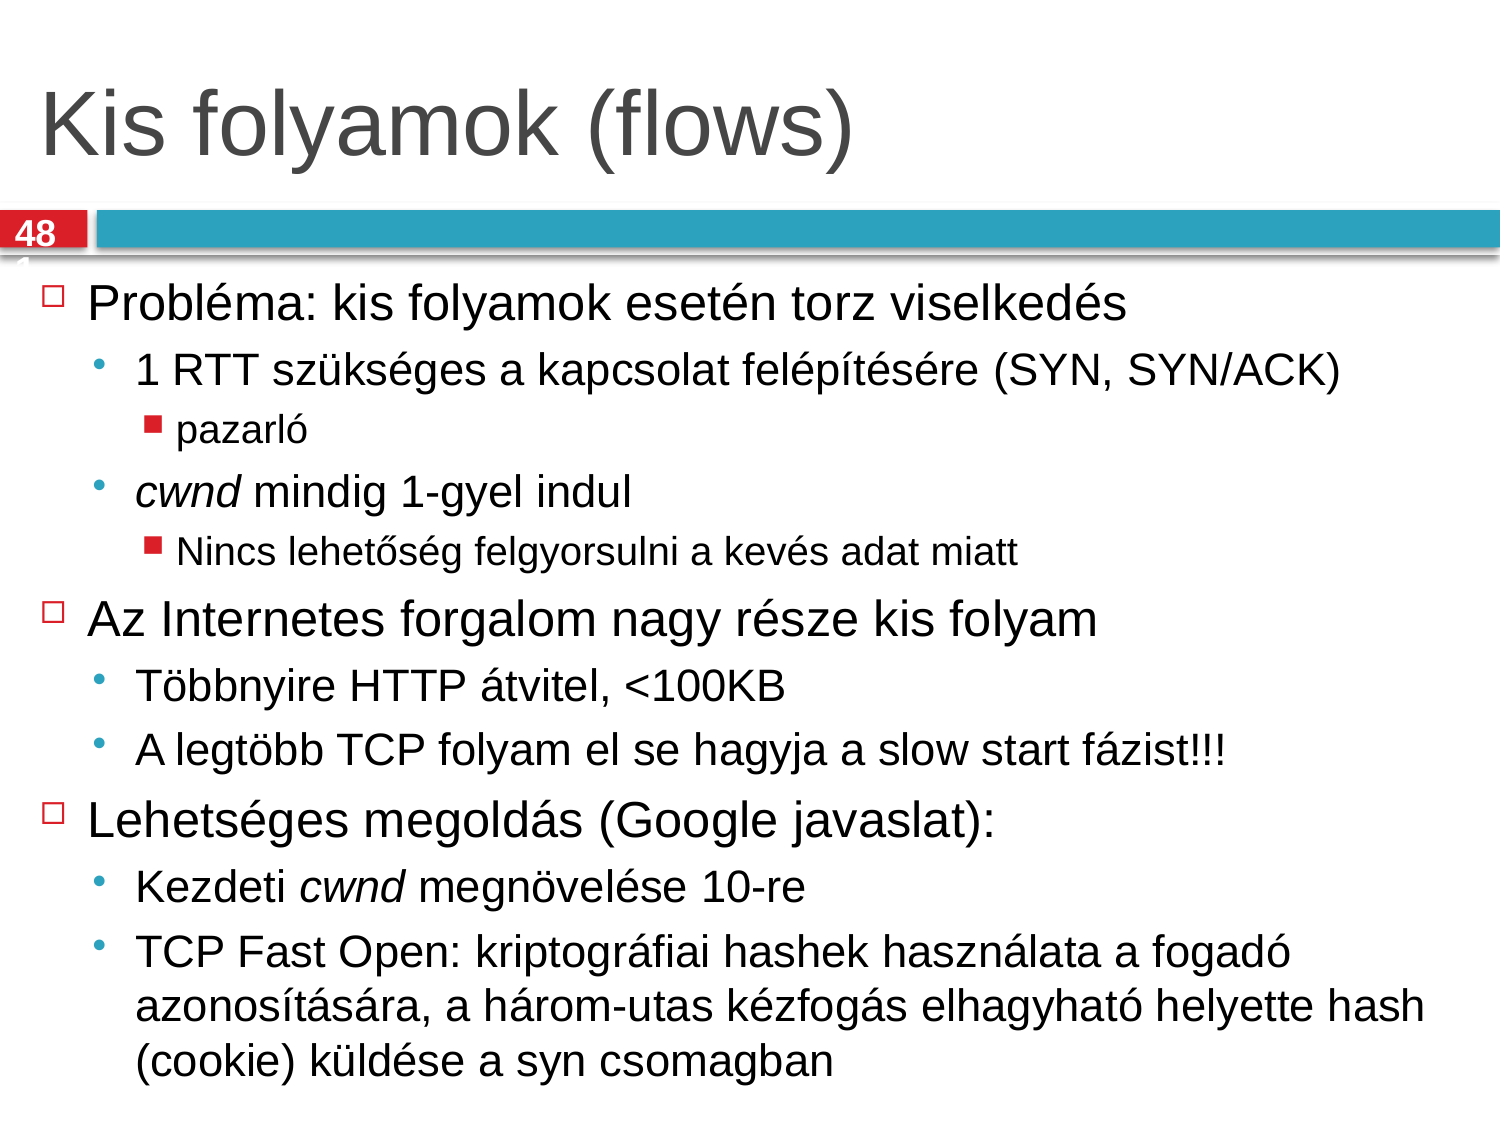

# Kis folyamok (flows)
481
Probléma: kis folyamok esetén torz viselkedés
1 RTT szükséges a kapcsolat felépítésére (SYN, SYN/ACK)
pazarló
cwnd mindig 1-gyel indul
Nincs lehetőség felgyorsulni a kevés adat miatt
Az Internetes forgalom nagy része kis folyam
Többnyire HTTP átvitel, <100KB
A legtöbb TCP folyam el se hagyja a slow start fázist!!!
Lehetséges megoldás (Google javaslat):
Kezdeti cwnd megnövelése 10-re
TCP Fast Open: kriptográfiai hashek használata a fogadó azonosítására, a három-utas kézfogás elhagyható helyette hash (cookie) küldése a syn csomagban